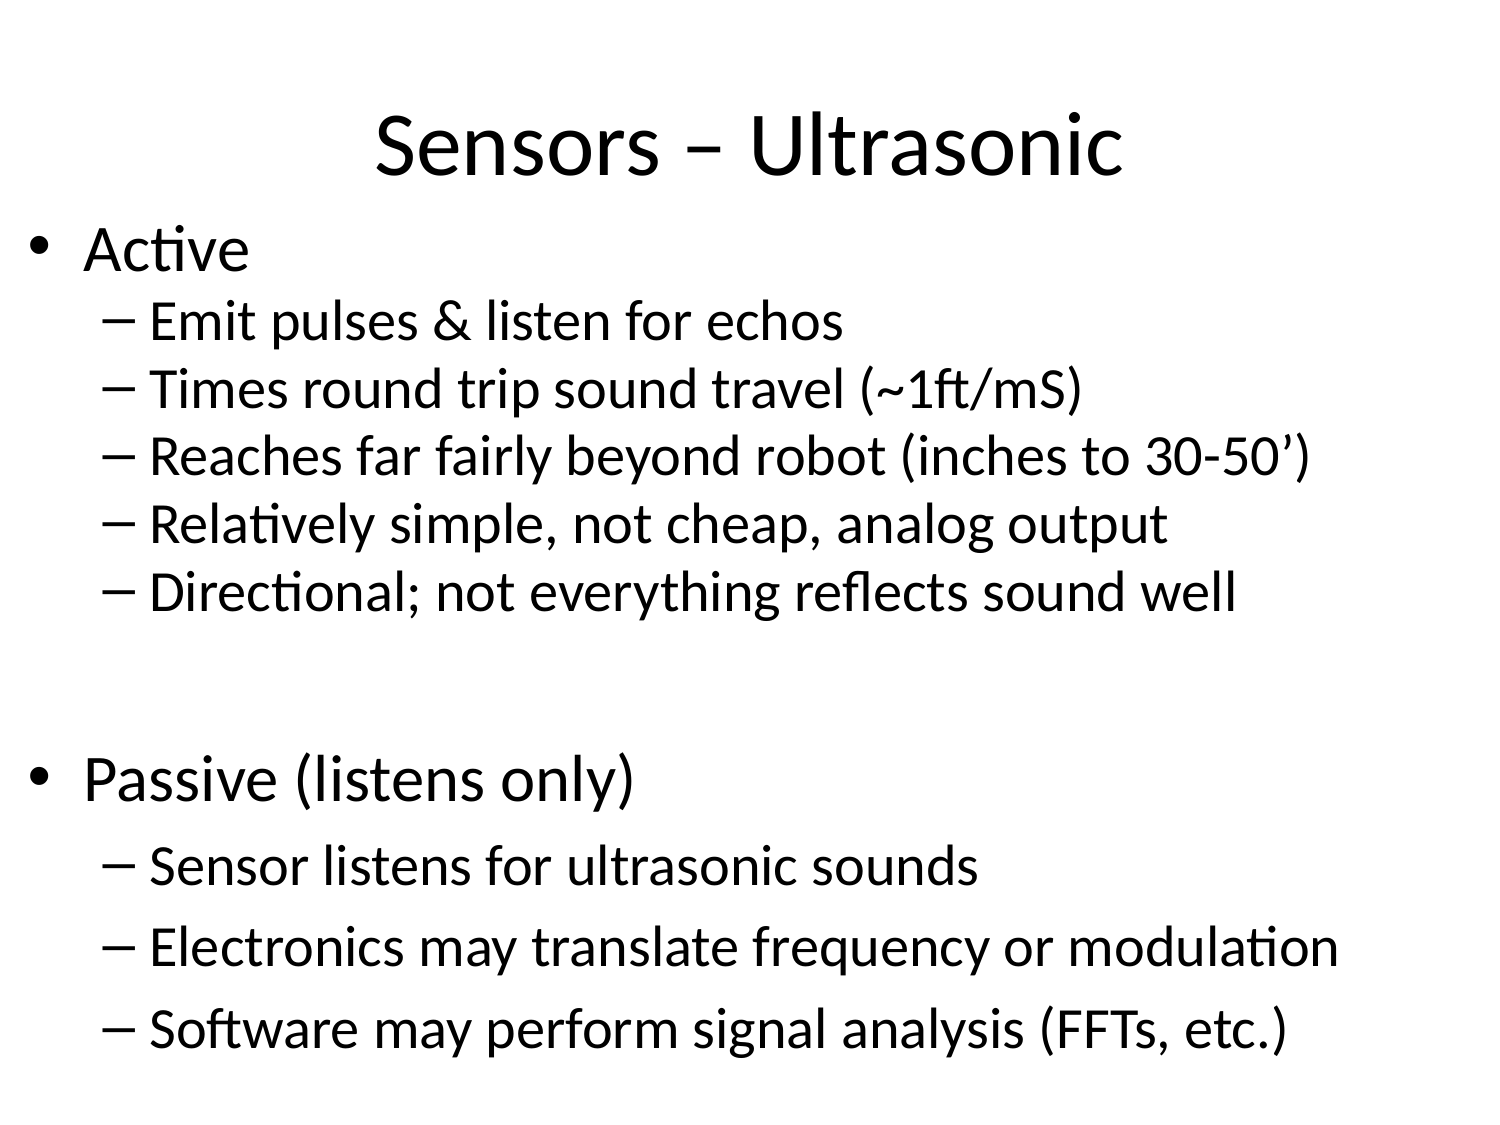

# Sensors – Ultrasonic
Active
Emit pulses & listen for echos
Times round trip sound travel (~1ft/mS)
Reaches far fairly beyond robot (inches to 30-50’)
Relatively simple, not cheap, analog output
Directional; not everything reflects sound well

Passive (listens only)
Sensor listens for ultrasonic sounds
Electronics may translate frequency or modulation
Software may perform signal analysis (FFTs, etc.)